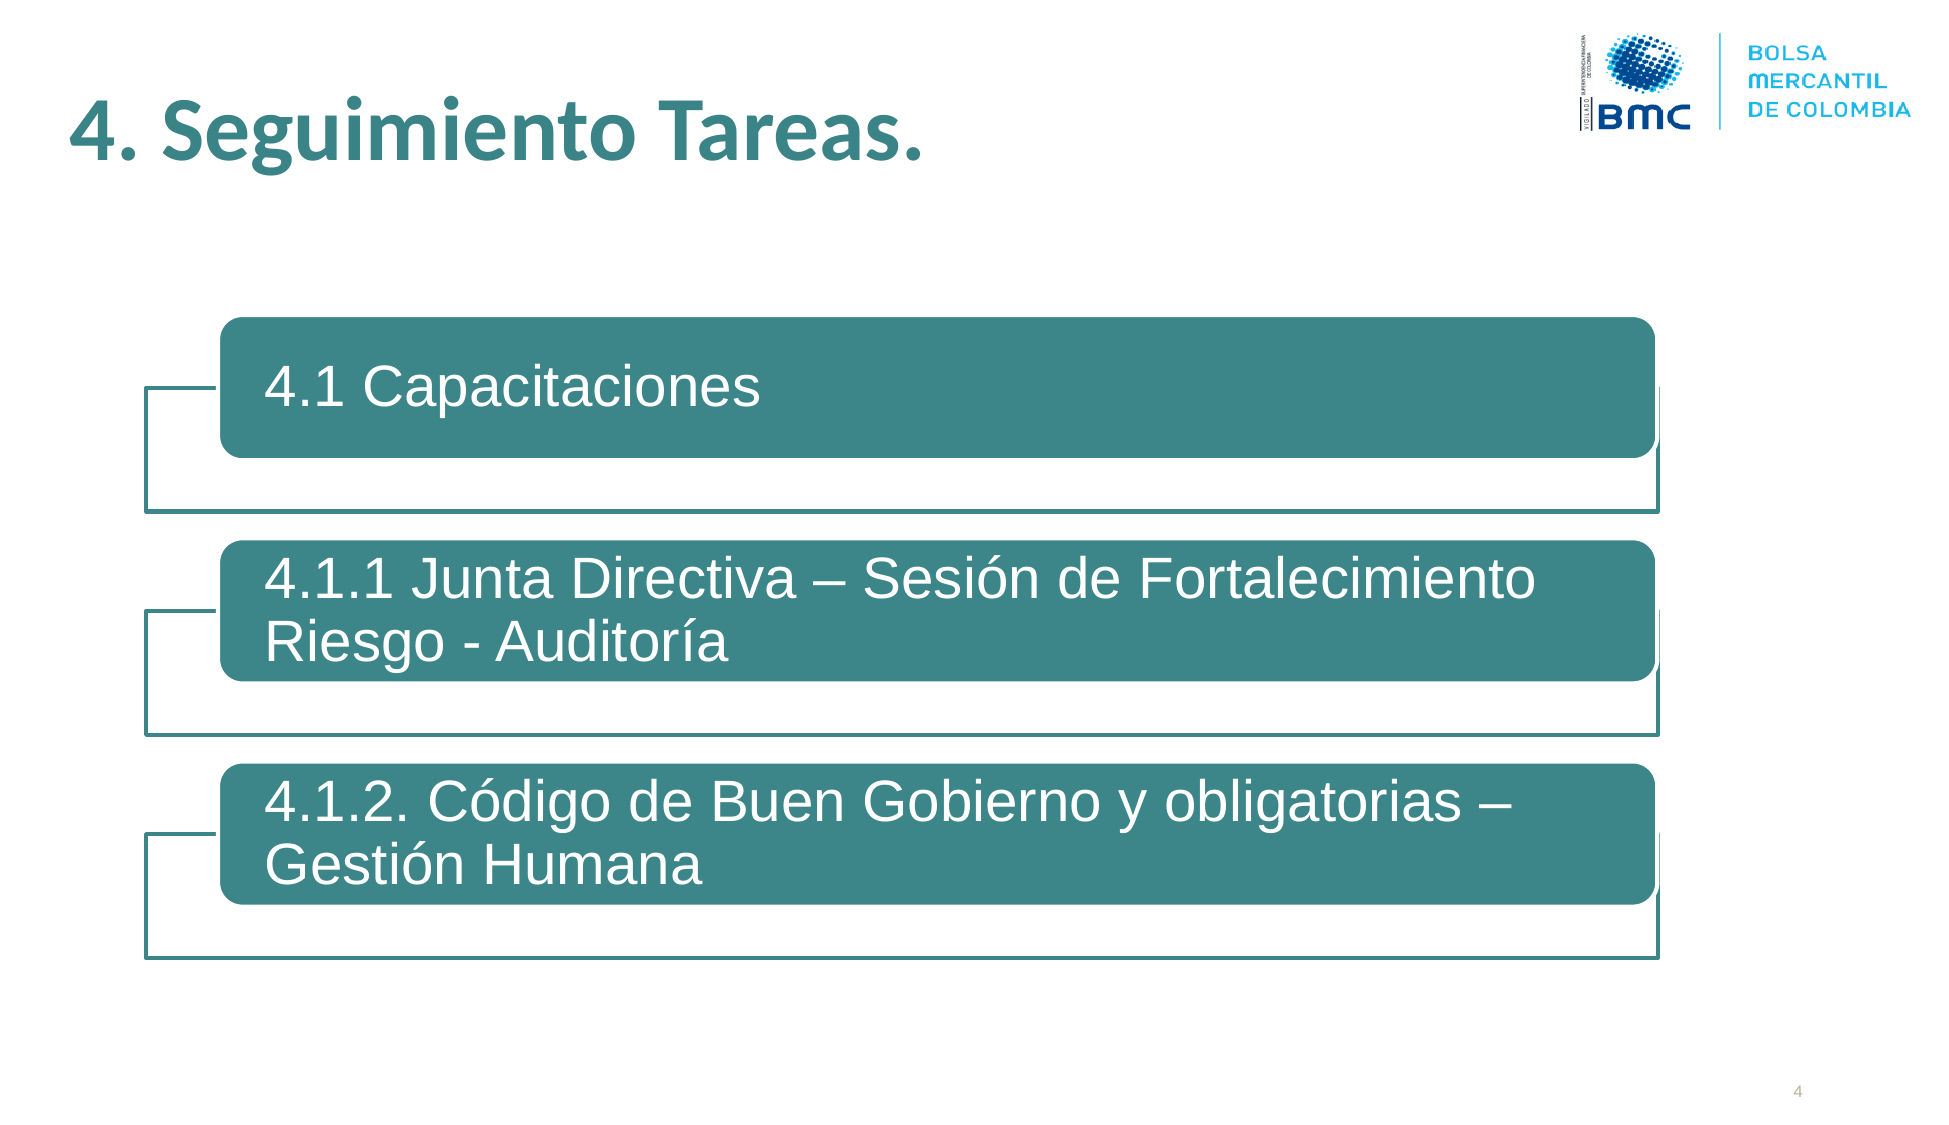

4. Seguimiento Tareas.
4.1 Capacitaciones
4.1.1 Junta Directiva – Sesión de Fortalecimiento Riesgo - Auditoría
4.1.2. Código de Buen Gobierno y obligatorias – Gestión Humana